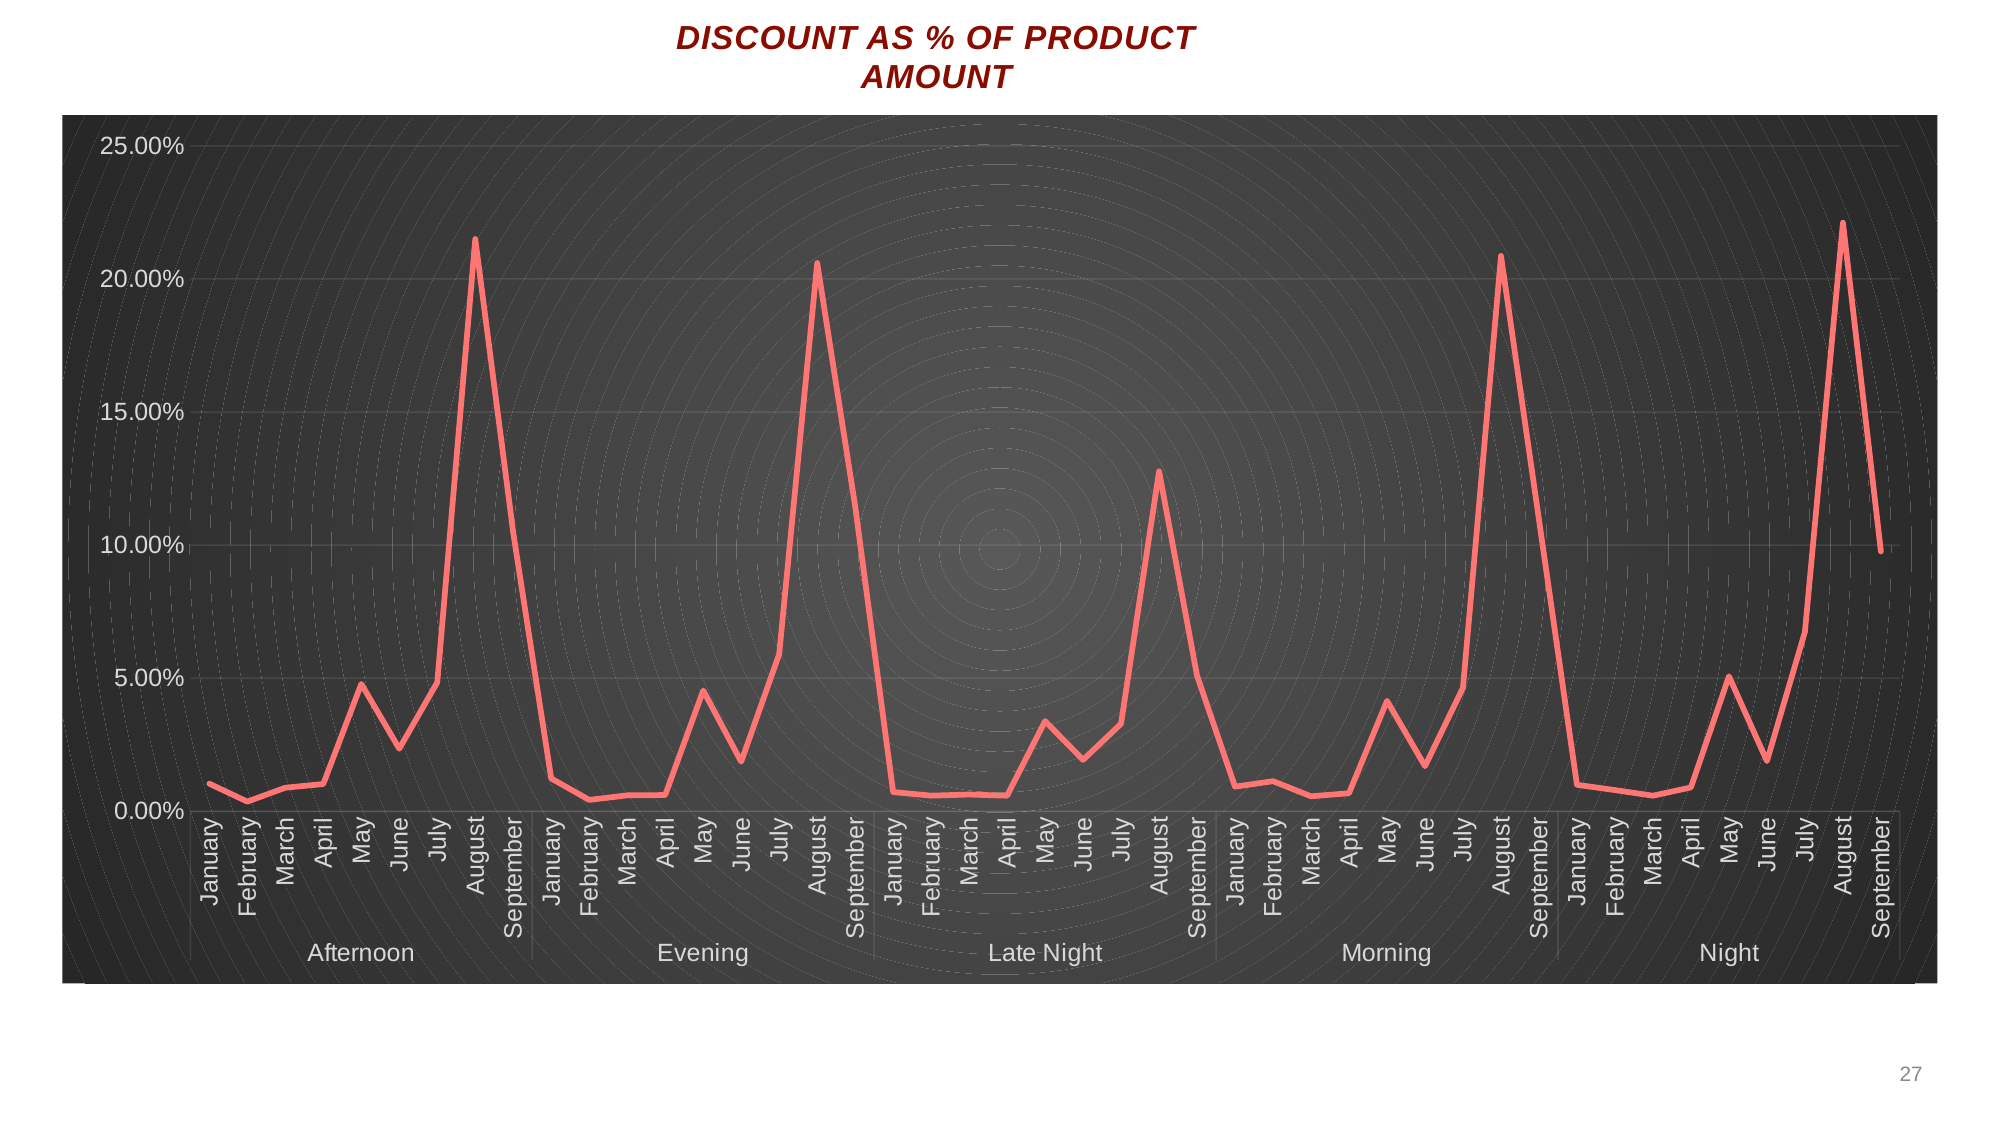

DISCOUNT AS % OF PRODUCT AMOUNT

### Chart

| Category | Total |
|---|---|
| January | 1.038464396954198 |
| February | 0.3659233847913093 |
| March | 0.8868996242563947 |
| April | 1.024799837560865 |
| May | 4.783455433056457 |
| June | 2.353022251489303 |
| July | 4.8405075299418945 |
| August | 21.49878281465886 |
| September | 10.463223778429791 |
| January | 1.2339152025527977 |
| February | 0.4286616330051671 |
| March | 0.6004283310387027 |
| April | 0.6102505457947812 |
| May | 4.538035719612547 |
| June | 1.8636532675208766 |
| July | 5.900107189198338 |
| August | 20.59532171384701 |
| September | 11.458417005615475 |
| January | 0.723717905894404 |
| February | 0.5882595772787319 |
| March | 0.6314894650555589 |
| April | 0.5863208367493975 |
| May | 3.388998035363458 |
| June | 1.932217400289316 |
| July | 3.289200368477142 |
| August | 12.772349239477595 |
| September | 5.095299765838599 |
| January | 0.9266034905418755 |
| February | 1.1331060336200023 |
| March | 0.5640871092009748 |
| April | 0.6791936629799689 |
| May | 4.14802765351769 |
| June | 1.6961775734328655 |
| July | 4.639464367090826 |
| August | 20.863904102511107 |
| September | 10.957258543251083 |
| January | 0.9978204077846995 |
| February | 0.7971412864211105 |
| March | 0.5874964785425861 |
| April | 0.8971251335783356 |
| May | 5.070831641004812 |
| June | 1.885688096697423 |
| July | 6.735699706277693 |
| August | 22.11237600692364 |
| September | 9.760095946045926 |
27